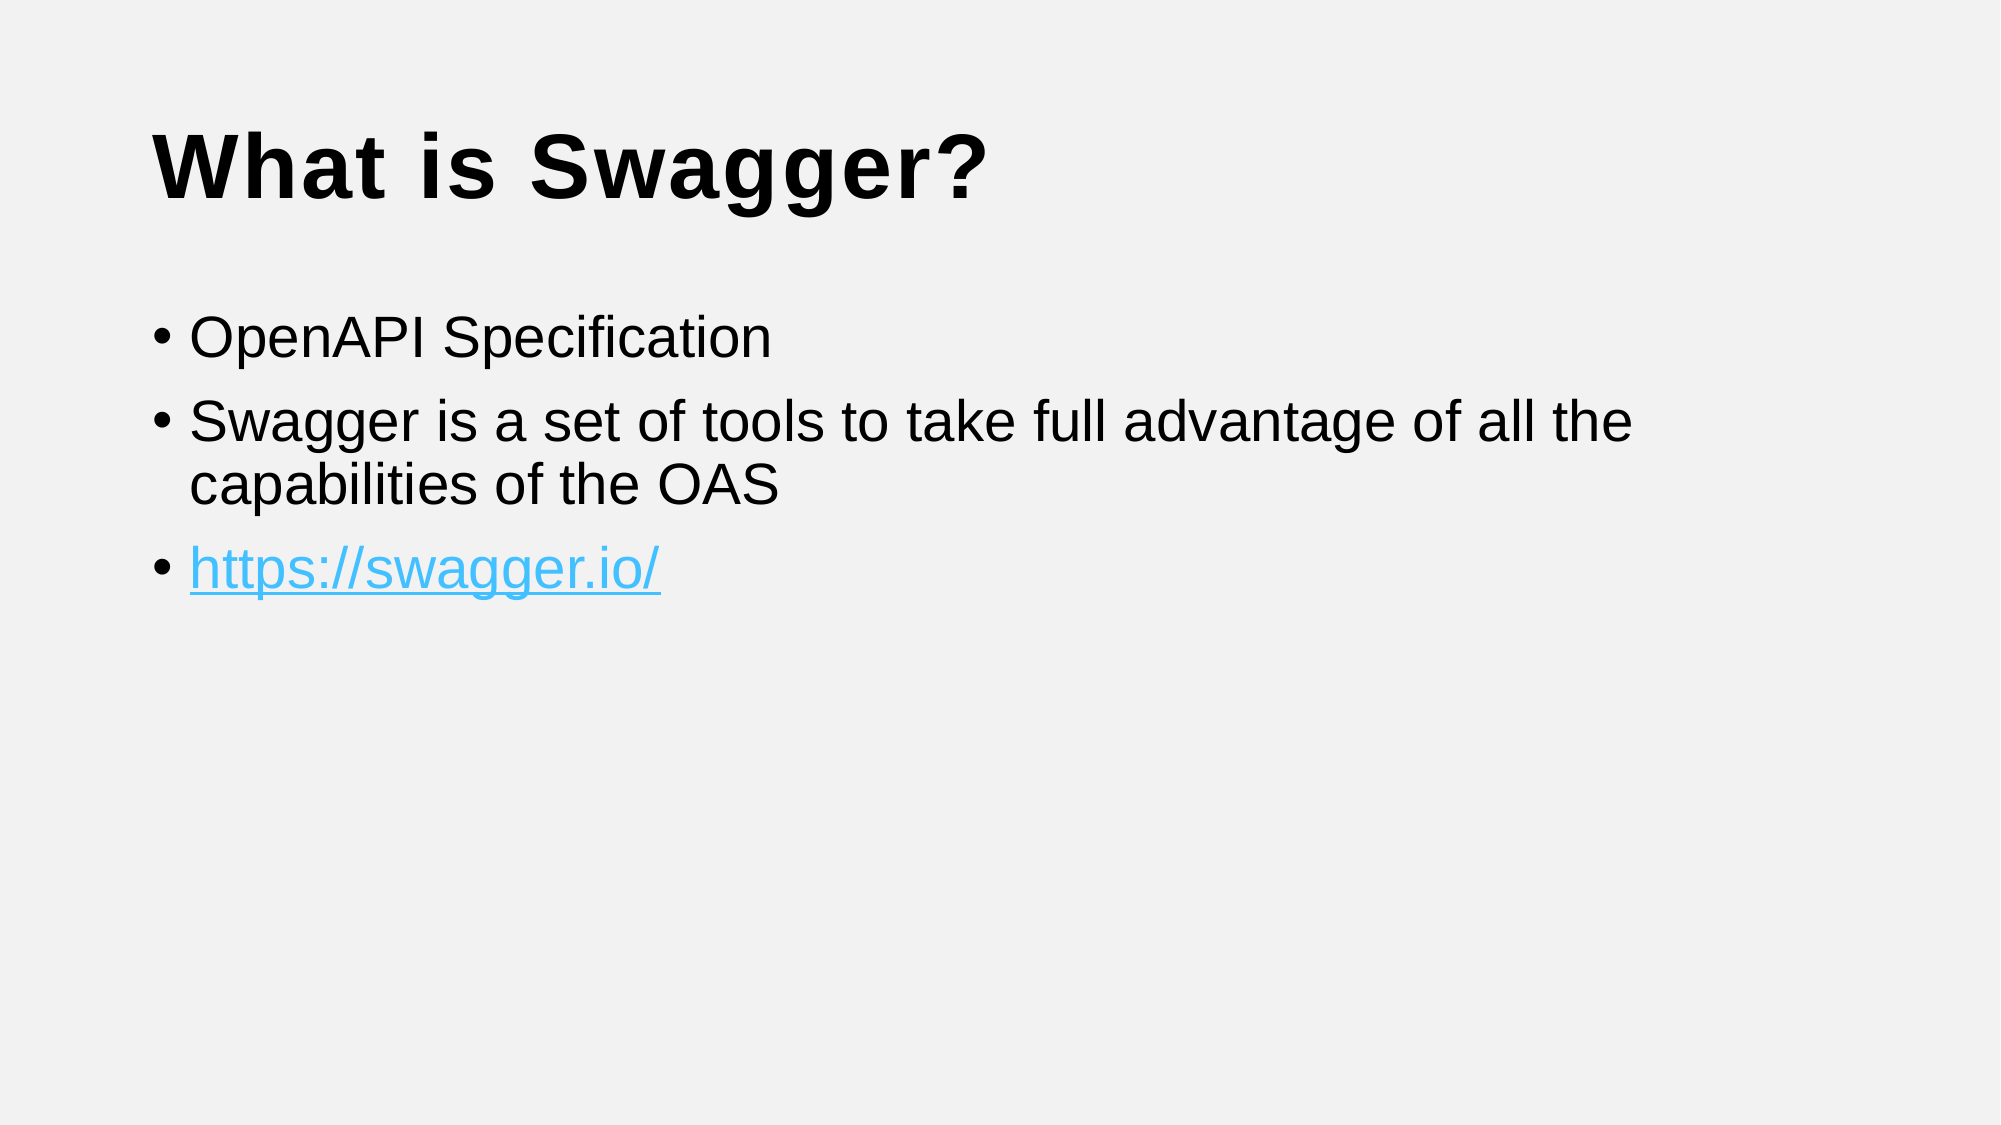

# What is Swagger?
OpenAPI Specification
Swagger is a set of tools to take full advantage of all the capabilities of the OAS
https://swagger.io/